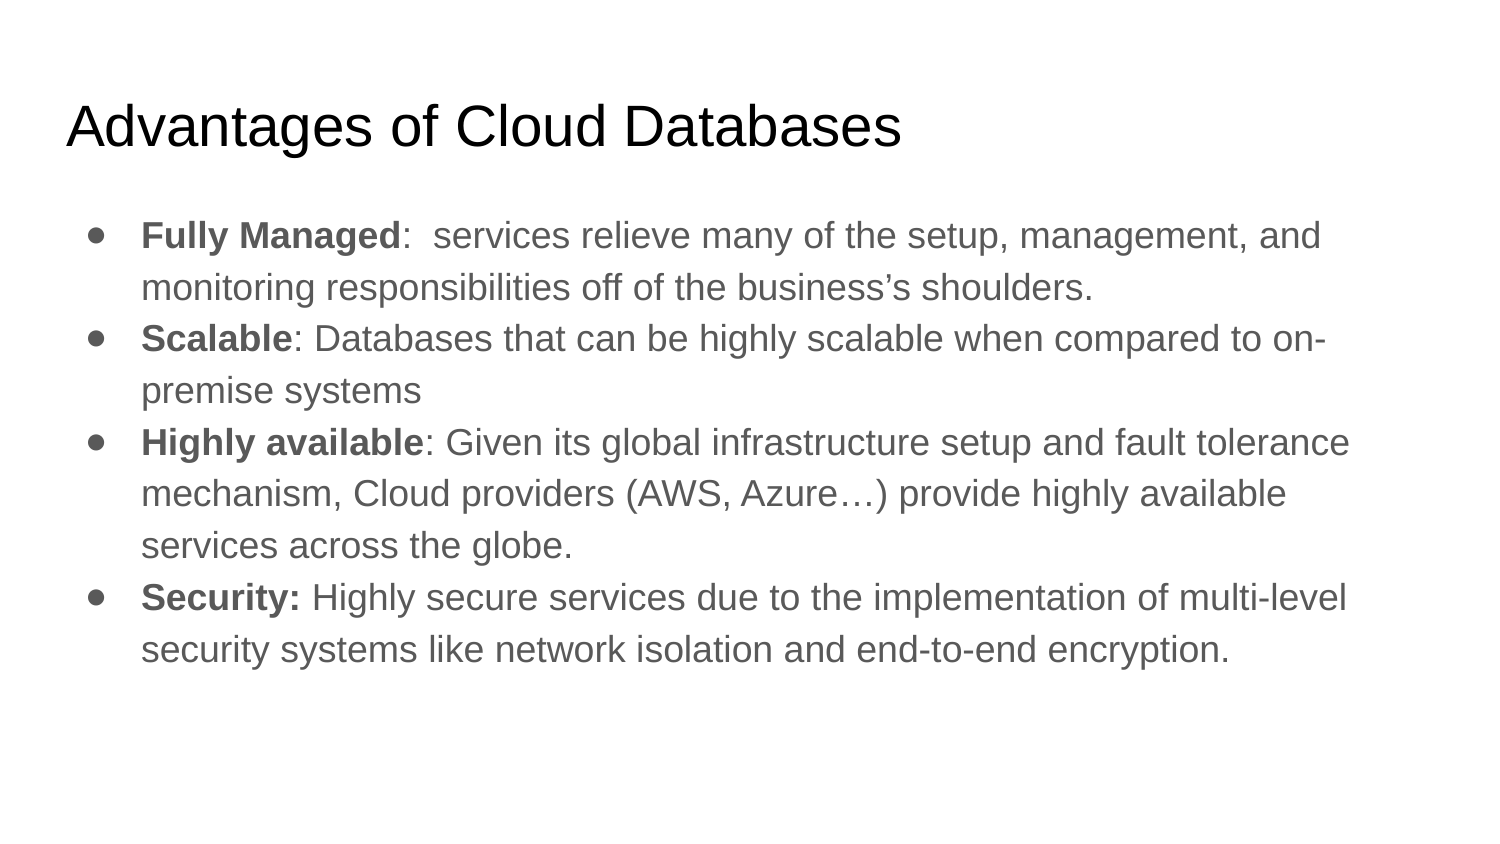

# Advantages of Cloud Databases
Fully Managed:  services relieve many of the setup, management, and monitoring responsibilities off of the business’s shoulders.
Scalable: Databases that can be highly scalable when compared to on-premise systems
Highly available: Given its global infrastructure setup and fault tolerance mechanism, Cloud providers (AWS, Azure…) provide highly available services across the globe.
Security: Highly secure services due to the implementation of multi-level security systems like network isolation and end-to-end encryption.